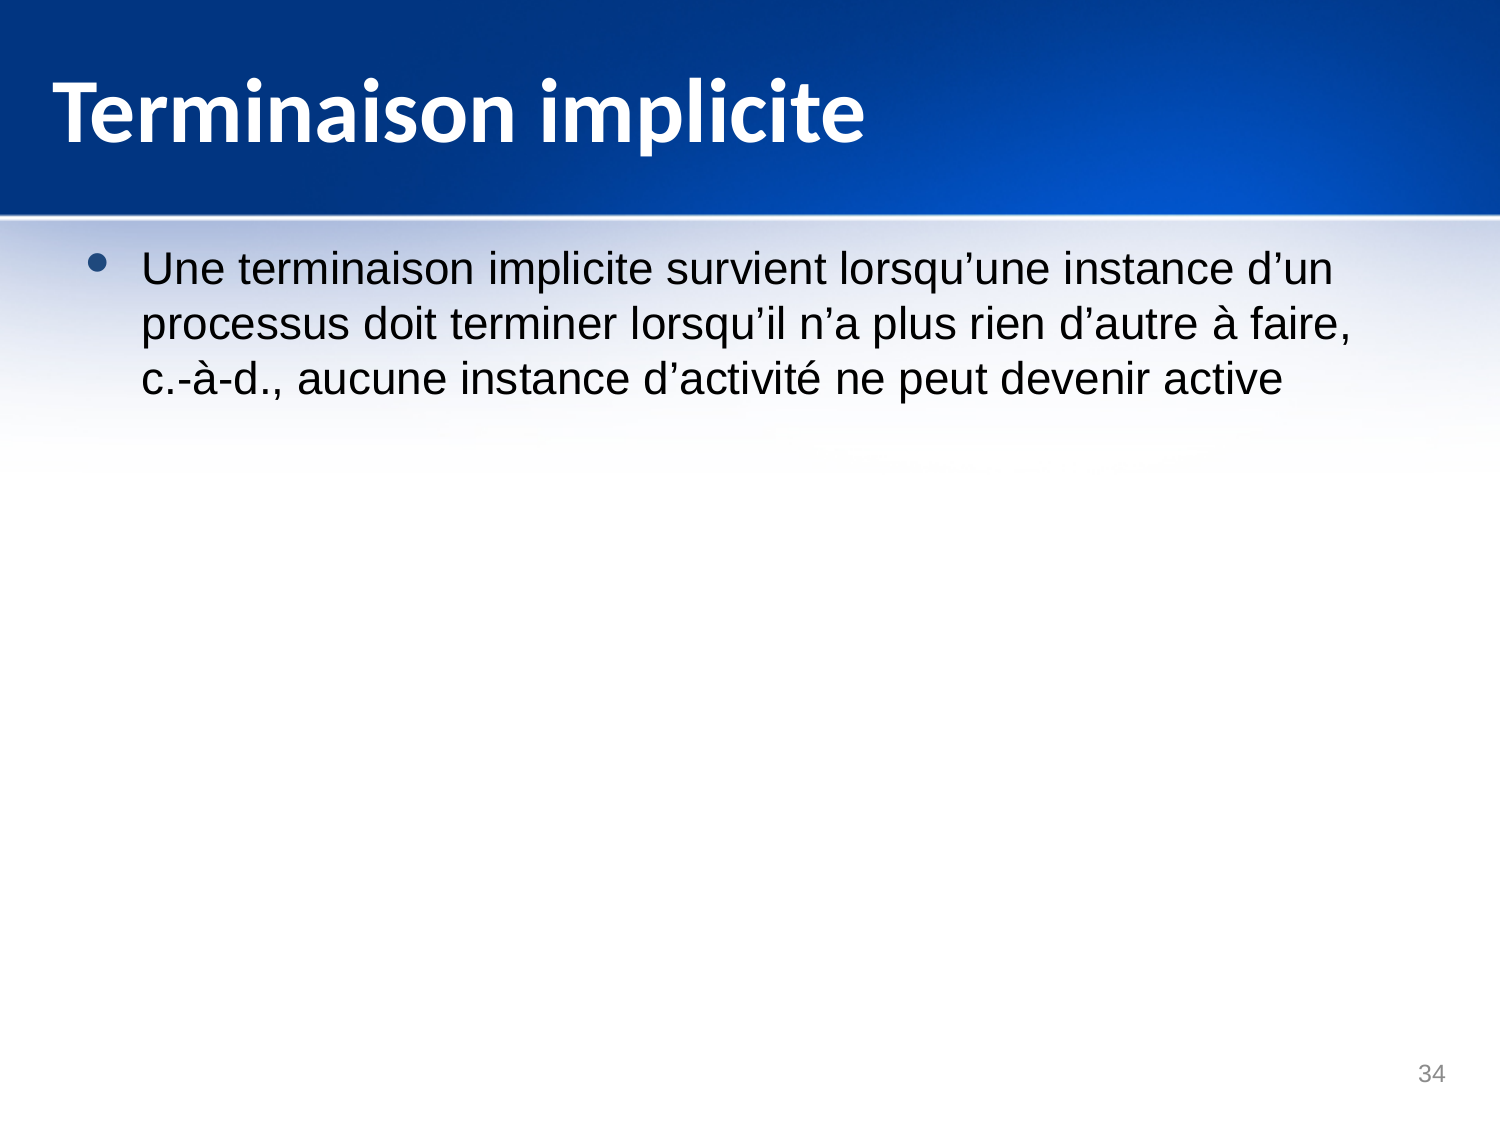

# Terminaison implicite
Une terminaison implicite survient lorsqu’une instance d’un processus doit terminer lorsqu’il n’a plus rien d’autre à faire, c.-à-d., aucune instance d’activité ne peut devenir active
34